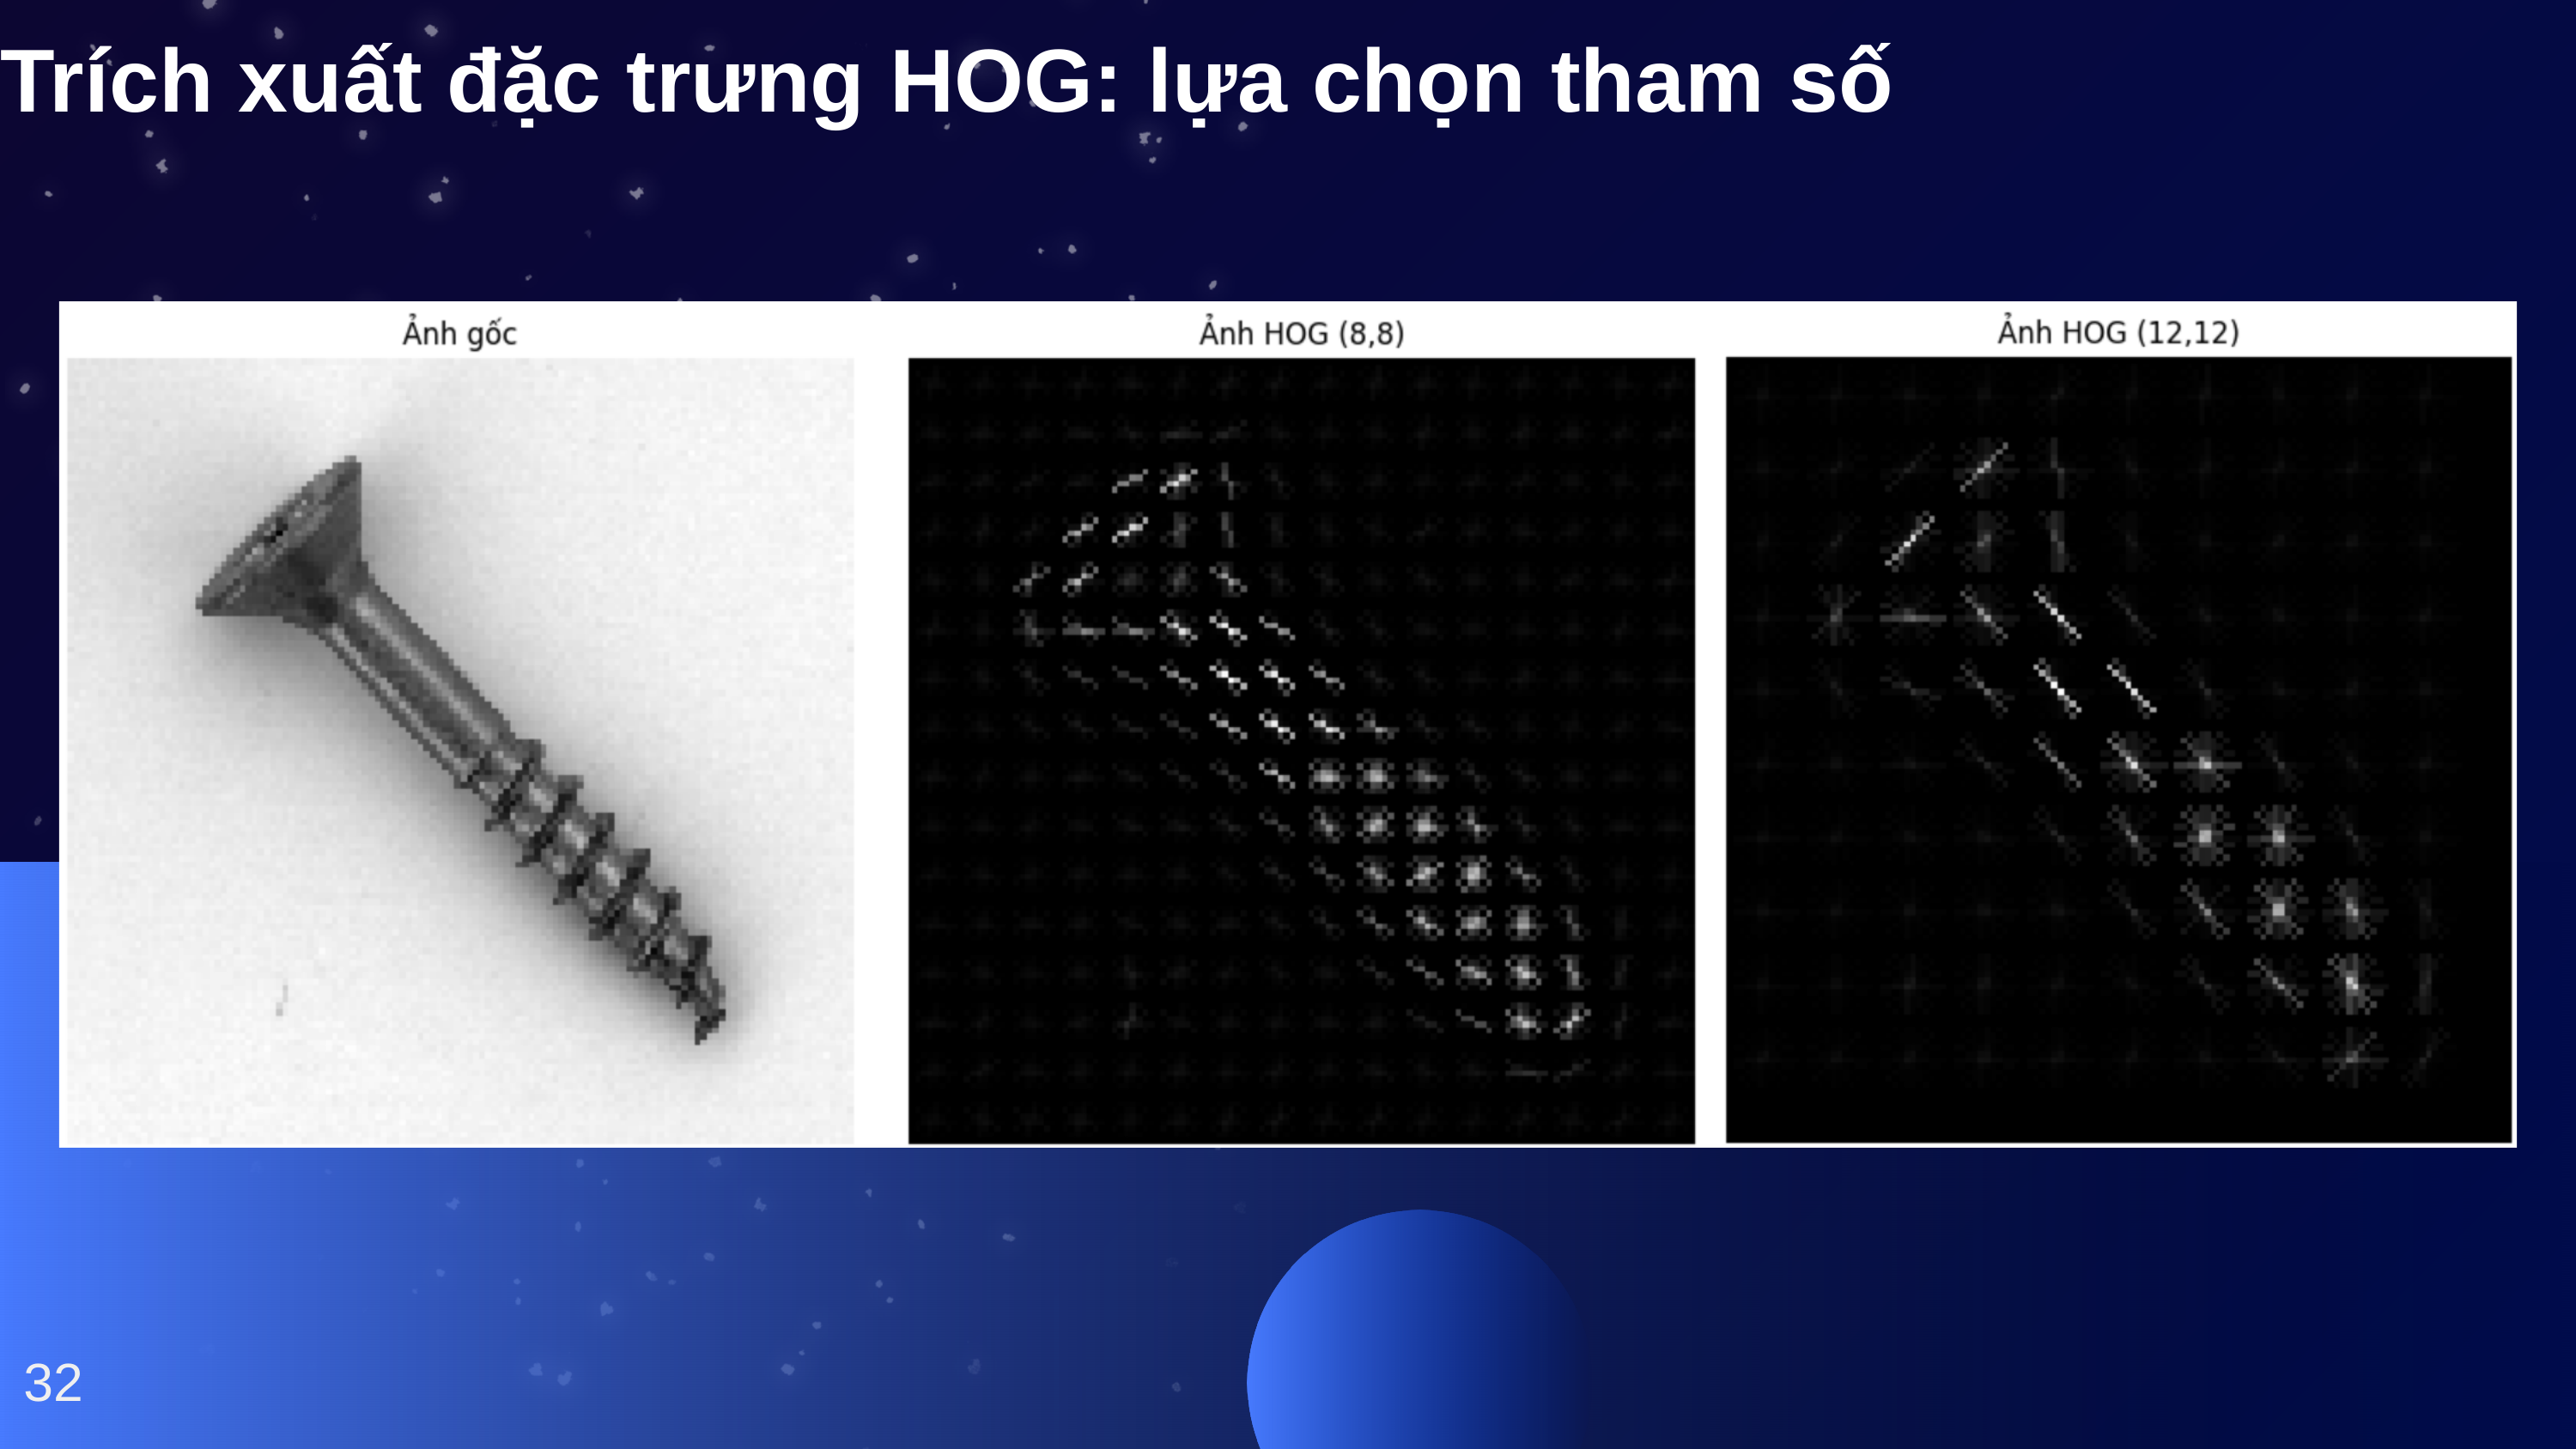

Trích xuất đặc trưng HOG: lựa chọn tham số

32